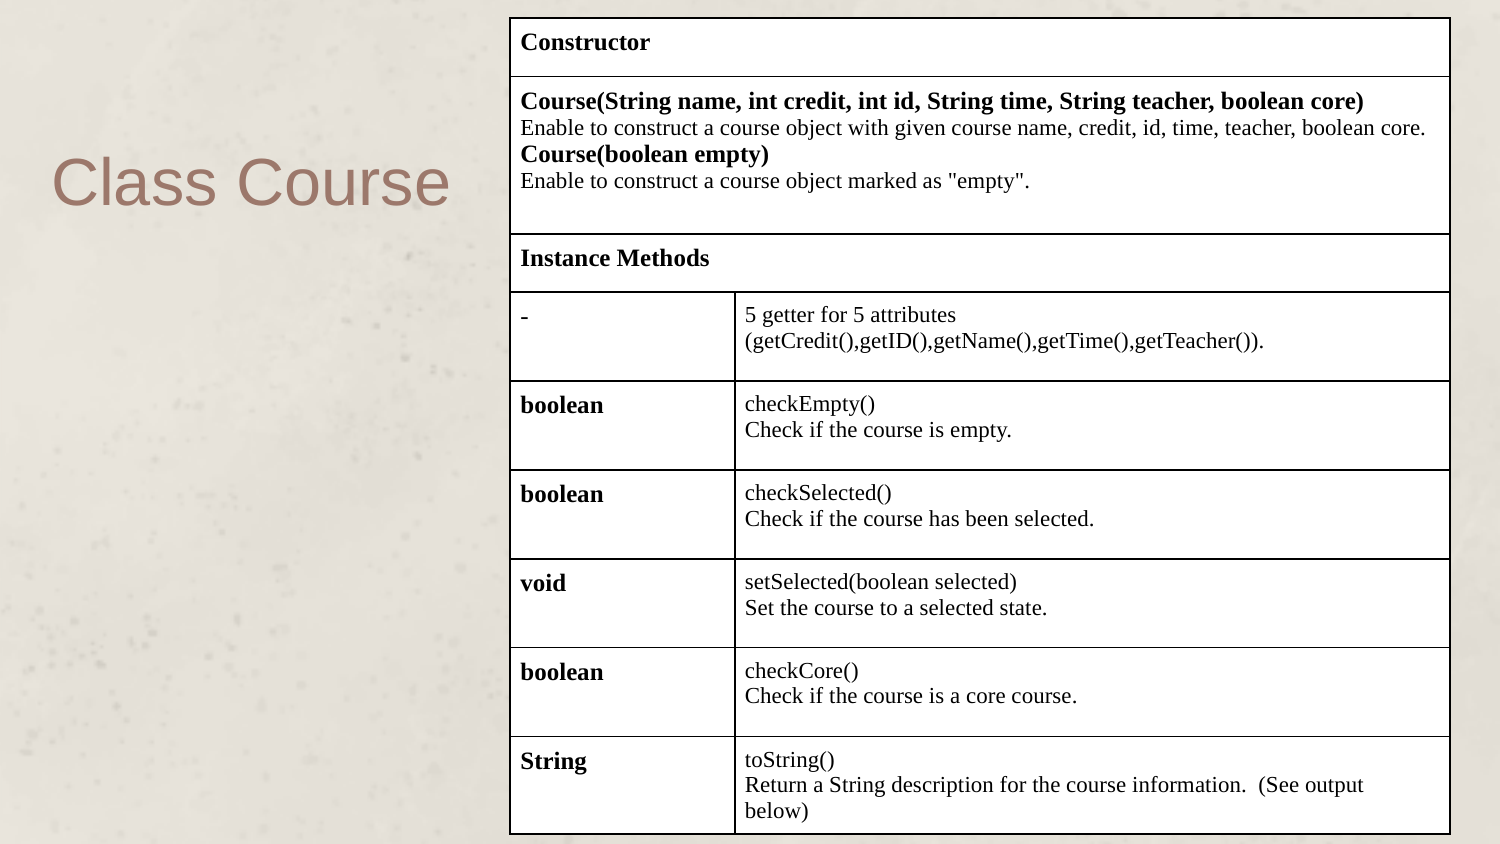

| Constructor |  |
| --- | --- |
| Course(String name, int credit, int id, String time, String teacher, boolean core)  Enable to construct a course object with given course name, credit, id, time, teacher, boolean core.  Course(boolean empty) Enable to construct a course object marked as "empty". |  |
| Instance Methods |  |
| - | 5 getter for 5 attributes (getCredit(),getID(),getName(),getTime(),getTeacher()). |
| boolean | checkEmpty() Check if the course is empty. |
| boolean | checkSelected() Check if the course has been selected. |
| void | setSelected(boolean selected) Set the course to a selected state. |
| boolean | checkCore() Check if the course is a core course. |
| String | toString() Return a String description for the course information.  (See output below) |
# Class Course